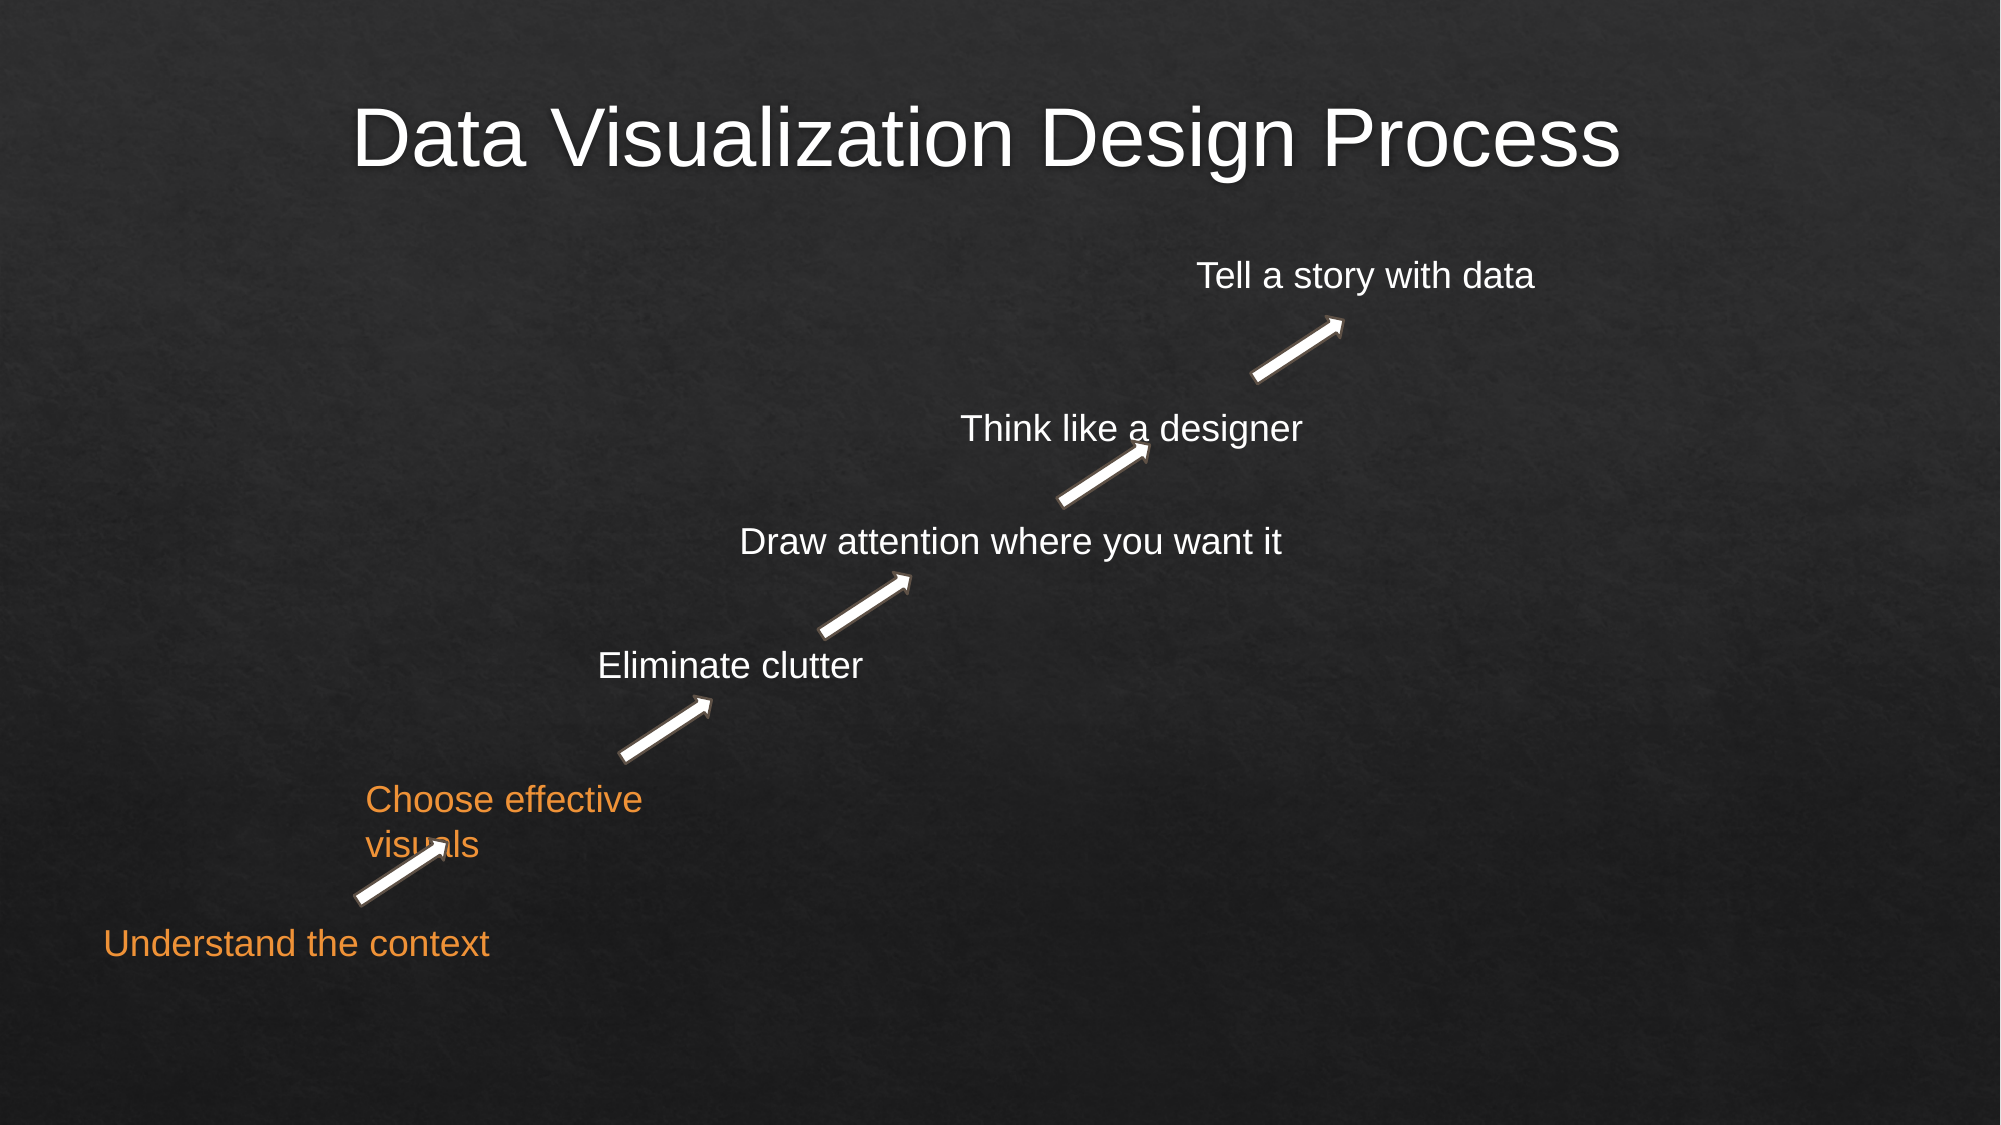

# Data Visualization Design Process
Tell a story with data

Think like a designer

Draw attention where you want it

Eliminate clutter

Choose effective visuals

Understand the context